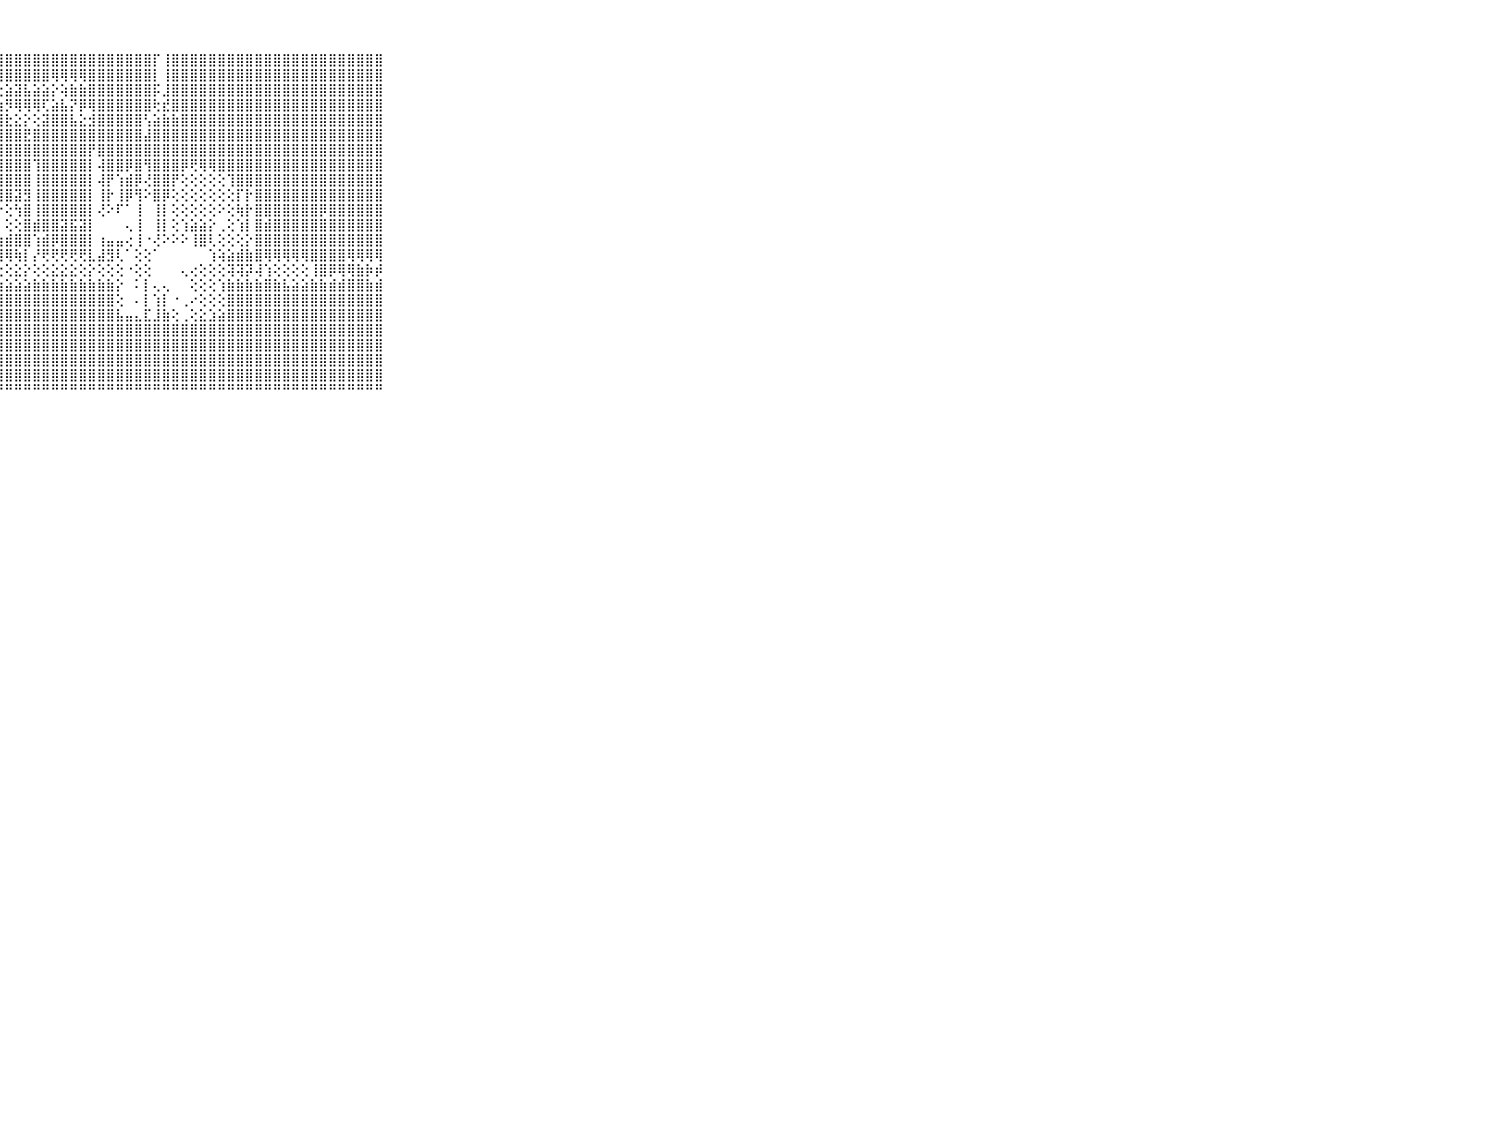

⠀⠀⠀⠀⠀⠀⠀⠀⠀⠀⠀⢱⣿⣿⣿⣿⣿⣿⣿⣿⣿⣿⣿⣿⣿⣿⣿⣿⣿⣿⣿⣿⣿⣿⣿⣿⣿⣿⣿⣿⣿⣿⣿⣿⡏⢸⣿⣿⣿⣿⣿⣿⣿⣿⣿⣿⣿⣿⣿⣿⣿⣿⣿⣿⣿⣿⣿⣿⣿⠀⠀⠀⠀⠀⠀⠀⠀⠀⠀⠀⠀
⠀⠀⠀⠀⠀⠀⠀⠀⠀⠀⠀⢜⣿⣿⣿⣿⣿⣿⣿⣿⣿⣿⣿⣿⣿⣿⣿⣿⣿⣿⣿⣿⣿⢿⢿⢿⢿⣿⣿⣿⣿⣿⣿⣿⡇⢸⣿⣿⣿⣿⣿⣿⣿⣿⣿⣿⣿⣿⣿⣿⣿⣿⣿⣿⣿⣿⣿⣿⣿⠀⠀⠀⠀⠀⠀⠀⠀⠀⠀⠀⠀
⠀⠀⠀⠀⠀⠀⠀⠀⠀⠀⠀⢕⣿⣿⣿⣿⣿⡏⢝⣝⡝⢝⣝⣕⣿⣧⣵⢕⣵⣽⣧⣵⣵⡕⢵⣷⣷⣿⣿⣿⣿⣿⣿⣿⡯⣸⣿⣿⣿⣿⣿⣿⣿⣿⣿⣿⣿⣿⣿⣿⣿⣿⣿⣿⣿⣿⣿⣿⣿⠀⠀⠀⠀⠀⠀⠀⠀⠀⠀⠀⠀
⠀⠀⠀⠀⠀⠀⠀⠀⠀⠀⠀⢕⣿⣿⣿⣿⣿⣧⣿⢟⢕⡝⢿⣷⣿⡿⢇⣵⡻⢿⢿⢿⢏⣵⣧⡝⡿⢿⣿⣿⣿⣿⣿⣿⢗⣞⣿⣿⣿⣿⣿⣿⣿⣿⣿⣿⣿⣿⣿⣿⣿⣿⣿⣿⣿⣿⣿⣿⣿⠀⠀⠀⠀⠀⠀⠀⠀⠀⠀⠀⠀
⠀⠀⠀⠀⠀⠀⠀⠀⠀⠀⠀⢱⣿⣿⣿⣿⣿⡇⢕⢱⣿⣿⡕⢕⢕⣸⣿⣿⣗⣕⡕⢕⣽⣿⣿⣧⣕⣺⣿⣿⣿⣿⣿⢣⣵⣷⣷⣿⣿⣿⣿⣿⣿⣿⣿⣿⣿⣿⣿⣿⣿⣿⣿⣿⣿⣿⣿⣿⣿⠀⠀⠀⠀⠀⠀⠀⠀⠀⠀⠀⠀
⠀⠀⠀⠀⠀⠀⠀⠀⠀⠀⠀⢸⣿⣿⣿⣿⣿⡧⣾⣿⣿⣿⣿⣟⣺⣿⣿⣿⣿⣿⣟⣿⣿⣿⣿⣿⣿⣿⣿⣿⣿⣿⣿⣼⣿⣿⣿⣿⣿⣿⣿⣿⣿⣿⣿⣿⣿⣿⣿⣿⣿⣿⣿⣿⣿⣿⣿⣿⣿⠀⠀⠀⠀⠀⠀⠀⠀⠀⠀⠀⠀
⠀⠀⠀⠀⠀⠀⠀⠀⠀⠀⠀⢜⣿⣿⣿⣿⣿⢇⢸⣿⣿⣿⣿⣿⡇⣿⣿⣿⣿⣿⣿⣿⣿⣿⣿⣿⣿⡟⣿⣿⣿⣿⣿⣿⣿⣿⣿⣿⣿⣿⣿⣿⣿⣿⣿⣿⣿⣿⣿⣿⣿⣿⣿⣿⣿⣿⣿⣿⣿⠀⠀⠀⠀⠀⠀⠀⠀⠀⠀⠀⠀
⠀⠀⠀⠀⠀⠀⠀⠀⠀⠀⠀⢕⣿⣿⣿⣿⣿⢕⢸⣿⣿⣿⣿⣻⣇⣿⣿⣿⣿⣿⣿⢹⣿⣿⣿⣿⣿⡇⢼⣿⣿⡿⣿⢻⣿⣿⣿⡿⢟⢿⢿⣿⣿⣿⣿⣿⣿⣿⣿⣿⣿⣿⣿⣿⣿⣿⣿⣿⣿⠀⠀⠀⠀⠀⠀⠀⠀⠀⠀⠀⠀
⠀⠀⠀⠀⠀⠀⠀⠀⠀⠀⠀⢕⣿⣿⣿⣿⣿⢕⣼⡿⣿⣿⣯⣿⣿⣿⣿⣿⣿⣿⣿⢸⣿⣿⣿⣿⣿⡇⢼⡟⢱⣾⡿⢜⣿⣿⡟⢕⢕⢕⢕⢕⢹⣿⣿⣿⣿⣿⣿⣿⣿⣿⣿⣿⣿⣿⣿⣿⣿⠀⠀⠀⠀⠀⠀⠀⠀⠀⠀⠀⠀
⠀⠀⠀⠀⠀⠀⠀⠀⠀⠀⠀⢕⣻⣿⣿⣿⣿⣿⡇⢄⠁⠌⢸⣿⣿⣿⣿⣿⣿⣽⣻⢸⣿⣿⣿⣿⣿⡇⢸⡗⢸⡿⢻⠕⣿⡿⢕⢕⢕⢕⢕⢕⢕⡏⡗⣿⣿⣿⣿⣿⣿⣿⣿⣿⣿⣿⣿⣿⣿⠀⠀⠀⠀⠀⠀⠀⠀⠀⠀⠀⠀
⠀⠀⠀⠀⠀⠀⠀⠀⠀⠀⠀⢕⣿⣿⣿⣿⢿⣿⠇⠀⠀⠀⠑⢜⢻⣿⣿⡗⢕⢳⣿⢸⣿⣿⣿⣿⣿⡇⢜⠕⠏⠁⢸⠀⢸⡇⢕⢕⢕⢕⢕⠕⢕⢷⡗⣿⣿⣿⣿⣿⣿⣿⡿⣿⣿⣿⣿⣿⣿⠀⠀⠀⠀⠀⠀⠀⠀⠀⠀⠀⠀
⠀⠀⠀⠀⠀⠀⠀⠀⠀⠀⠀⢕⣟⣻⣻⣻⣻⣿⠁⠀⠀⠀⠀⢀⣸⣿⣿⡇⢕⢕⣿⣾⣿⣿⣽⣯⣽⡇⠀⠀⠀⢄⢸⠀⢸⡇⢕⢱⣵⣵⡕⢀⢕⢱⡇⣿⣾⣿⣿⣿⣿⣿⣿⣿⣿⣿⣿⣿⣿⠀⠀⠀⠀⠀⠀⠀⠀⠀⠀⠀⠀
⠀⠀⠀⠀⠀⠀⠀⠀⠀⠀⠀⢕⣿⣿⣿⣿⢻⣿⣤⣤⣴⣷⣾⣿⣿⢻⣿⣷⣾⣿⣿⢱⣾⡿⣿⣿⣿⡇⢰⣤⣤⢔⢸⠐⢜⠕⠕⠕⢸⣿⢇⢕⢕⢕⡕⣿⣿⣿⣿⣿⣿⣿⣿⣿⣿⣿⣿⣿⣿⠀⠀⠀⠀⠀⠀⠀⠀⠀⠀⠀⠀
⠀⠀⠀⠀⠀⠀⠀⠀⠀⠀⠀⢕⢝⢟⢟⢟⢝⢟⢟⠋⠁⢀⡁⠉⠁⢕⢜⢿⢿⢷⡇⡜⢟⢟⢟⢟⢟⣇⣼⣻⢇⠁⢕⢕⠁⠀⠀⠀⠀⠀⢱⢵⣵⣾⣷⣿⢿⢿⢿⢿⢿⣿⣿⣿⣿⢿⢿⢿⢿⠀⠀⠀⠀⠀⠀⠀⠀⠀⠀⠀⠀
⠀⠀⠀⠀⠀⠀⠀⠀⠀⠀⠀⢕⢕⢕⢕⢕⢕⢕⣕⠀⠐⠘⠃⠀⠀⠕⢕⢕⢕⣕⡕⢕⢕⣕⣕⣕⢕⡕⢕⢕⢕⠐⢕⢕⠀⠀⠀⢄⢔⢕⢕⢕⢽⢽⡽⢼⢱⢕⢕⢕⢕⢸⣿⡿⢿⢿⣷⡷⡾⠀⠀⠀⠀⠀⠀⠀⠀⠀⠀⠀⠀
⠀⠀⠀⠀⠀⠀⠀⠀⠀⠀⠀⣥⣵⣵⣵⣵⣵⣵⣵⢄⠀⠀⠀⠀⠀⠀⢕⣵⣵⣵⣵⣷⣷⣷⣷⣷⣷⣷⣷⣷⡕⠀⠅⡇⢄⢄⠀⠀⢕⢕⢕⢱⣷⣷⣷⣷⣿⣷⣧⣵⣵⣷⣷⣾⣾⣿⣿⣷⣾⠀⠀⠀⠀⠀⠀⠀⠀⠀⠀⠀⠀
⠀⠀⠀⠀⠀⠀⠀⠀⠀⠀⠀⣿⣿⣿⣿⣿⣿⣿⣿⢕⠀⠀⠀⠀⠀⠀⢕⣿⣿⣿⣿⣿⣿⣿⣿⣿⣿⣿⣿⣿⢕⠀⠄⡇⢱⡇⠐⢀⠔⢕⢕⢕⣿⣿⣿⣿⣿⣿⣿⣿⣿⣿⣿⣿⣿⣿⣿⣿⣿⠀⠀⠀⠀⠀⠀⠀⠀⠀⠀⠀⠀
⠀⠀⠀⠀⠀⠀⠀⠀⠀⠀⠀⣿⣿⣿⣿⣿⣿⣿⣿⡇⠀⠀⠀⠀⠀⠔⢸⣿⣿⣿⣿⣿⣿⣿⣿⣿⣿⣿⣿⣿⣧⣤⣄⣏⣸⣷⢕⢀⢕⣕⣱⣵⣿⣿⣿⣿⣿⣿⣿⣿⣿⣿⣿⣿⣿⣿⣿⣿⣿⠀⠀⠀⠀⠀⠀⠀⠀⠀⠀⠀⠀
⠀⠀⠀⠀⠀⠀⠀⠀⠀⠀⠀⣿⣿⣿⣿⣿⣿⣿⣿⣧⢔⠀⠀⢄⠀⠀⣸⣿⣿⣿⣿⣿⣿⣿⣿⣿⣿⣿⣿⣿⣿⣿⣿⣿⣿⣿⣿⣿⣿⣿⣿⣿⣿⣿⣿⣿⣿⣿⣿⣿⣿⣿⣿⣿⣿⣿⣿⣿⣿⠀⠀⠀⠀⠀⠀⠀⠀⠀⠀⠀⠀
⠀⠀⠀⠀⠀⠀⠀⠀⠀⠀⠀⣿⣿⣿⣿⣿⣿⣿⣿⣿⢕⠀⠀⠁⠀⠀⣿⣿⣿⣿⣿⣿⣿⣿⣿⣿⣿⣿⣿⣿⣿⣿⣿⣿⣿⣿⣿⣿⣿⣿⣿⣿⣿⣿⣿⣿⣿⣿⣿⣿⣿⣿⣿⣿⣿⣿⣿⣿⣿⠀⠀⠀⠀⠀⠀⠀⠀⠀⠀⠀⠀
⠀⠀⠀⠀⠀⠀⠀⠀⠀⠀⠀⣿⣿⣿⣿⣿⣿⣿⣿⣿⢑⢄⠀⣄⠀⠑⣿⣿⣿⣿⣿⣿⣿⣿⣿⣿⣿⣿⣿⣿⣿⣿⣿⣿⣿⣿⣿⣿⣿⣿⣿⣿⣿⣿⣿⣿⣿⣿⣿⣿⣿⣿⣿⣿⣿⣿⣿⣿⣿⠀⠀⠀⠀⠀⠀⠀⠀⠀⠀⠀⠀
⠀⠀⠀⠀⠀⠀⠀⠀⠀⠀⠀⣿⣿⣿⣿⣿⣿⣿⣿⣧⣵⣵⣾⡟⠀⠀⣿⣿⣿⣿⣿⣿⣿⣿⣿⣿⣿⣿⣿⣿⣿⣿⣿⣿⣿⣿⣿⣿⣿⣿⣿⣿⣿⣿⣿⣿⣿⣿⣿⣿⣿⣿⣿⣿⣿⣿⣿⣿⣿⠀⠀⠀⠀⠀⠀⠀⠀⠀⠀⠀⠀
⠀⠀⠀⠀⠀⠀⠀⠀⠀⠀⠀⠛⠛⠛⠛⠛⠛⠛⠛⠛⠛⠛⠛⠃⠀⠀⠛⠛⠛⠛⠛⠛⠛⠛⠛⠛⠛⠛⠛⠛⠛⠛⠛⠛⠛⠛⠛⠛⠛⠛⠛⠛⠛⠛⠛⠛⠛⠛⠛⠛⠛⠛⠛⠛⠛⠛⠛⠛⠛⠀⠀⠀⠀⠀⠀⠀⠀⠀⠀⠀⠀